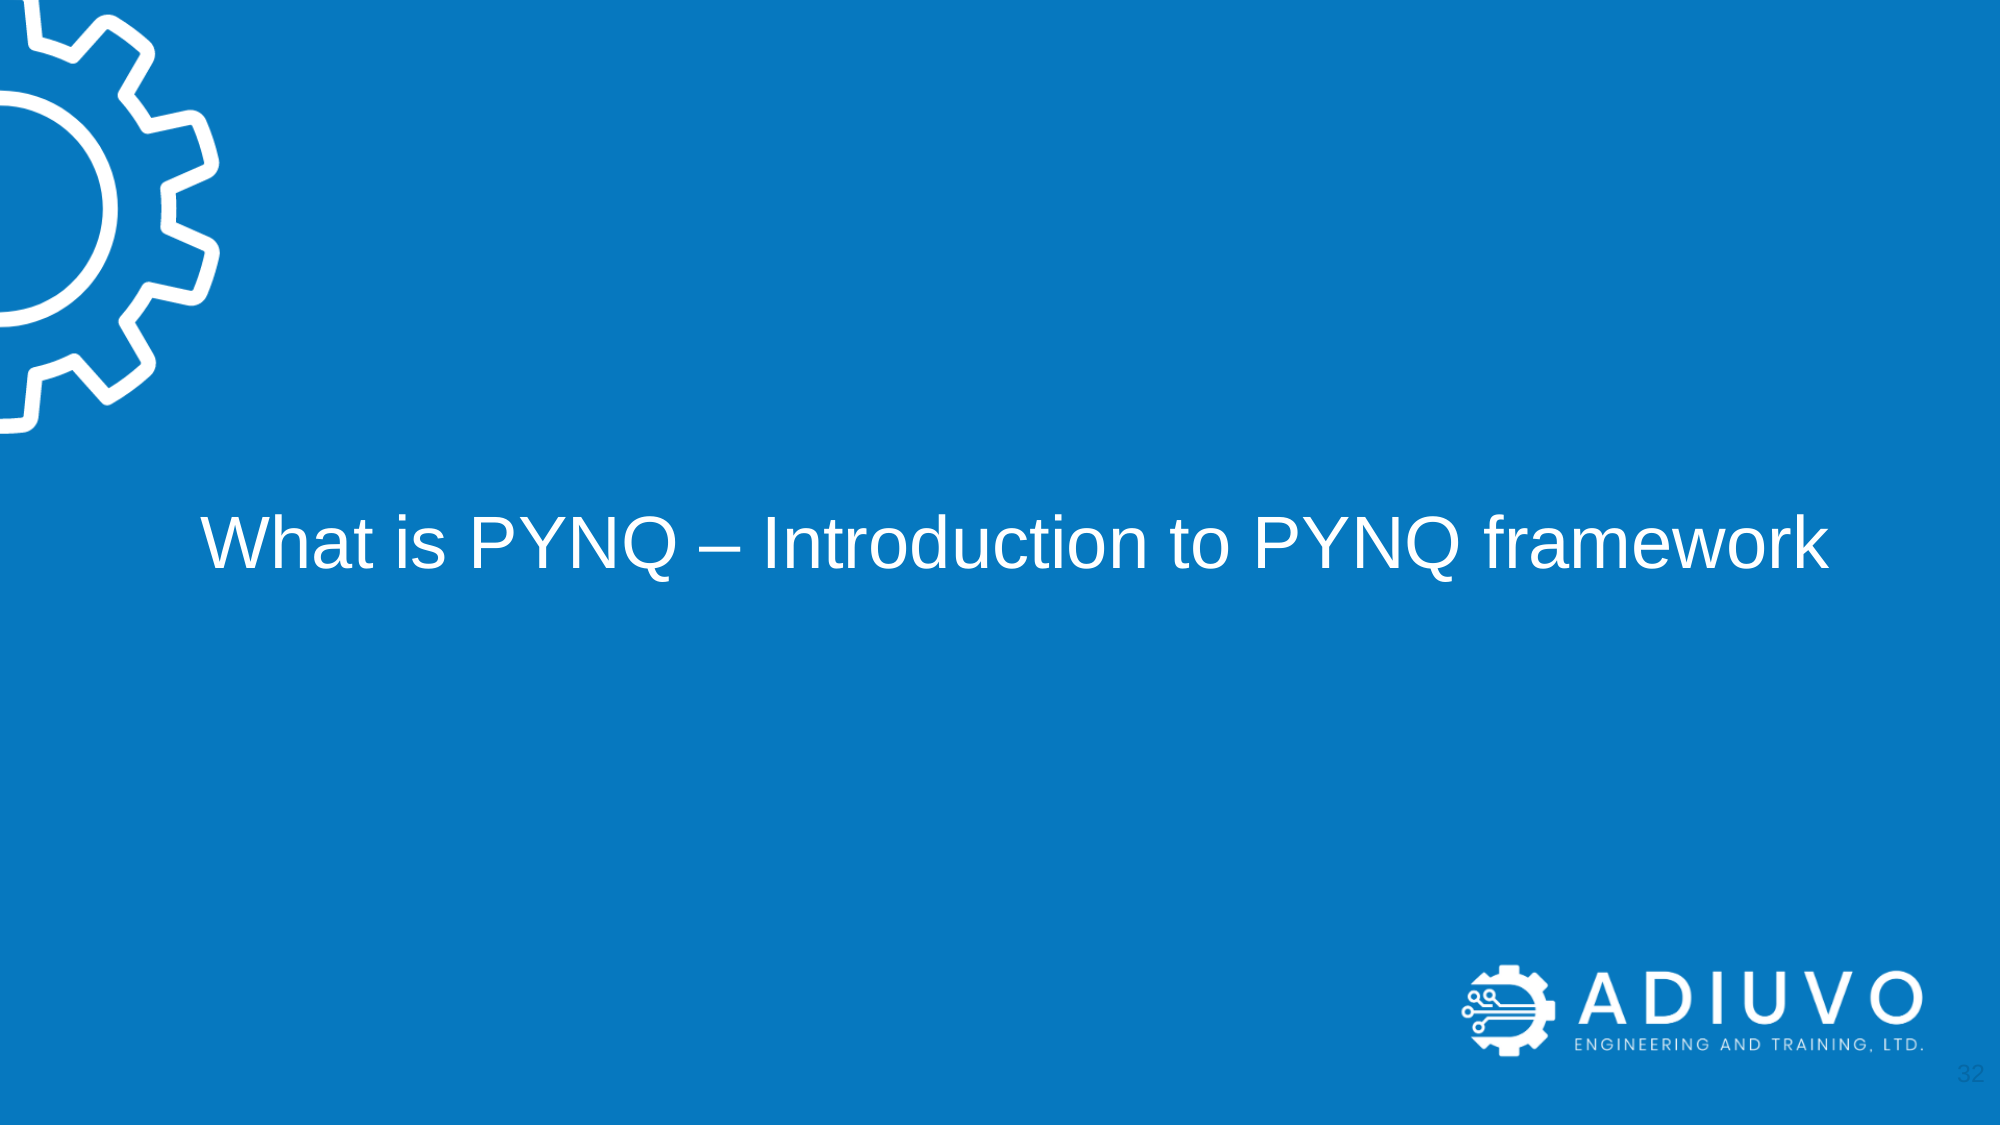

What is PYNQ – Introduction to PYNQ framework
32